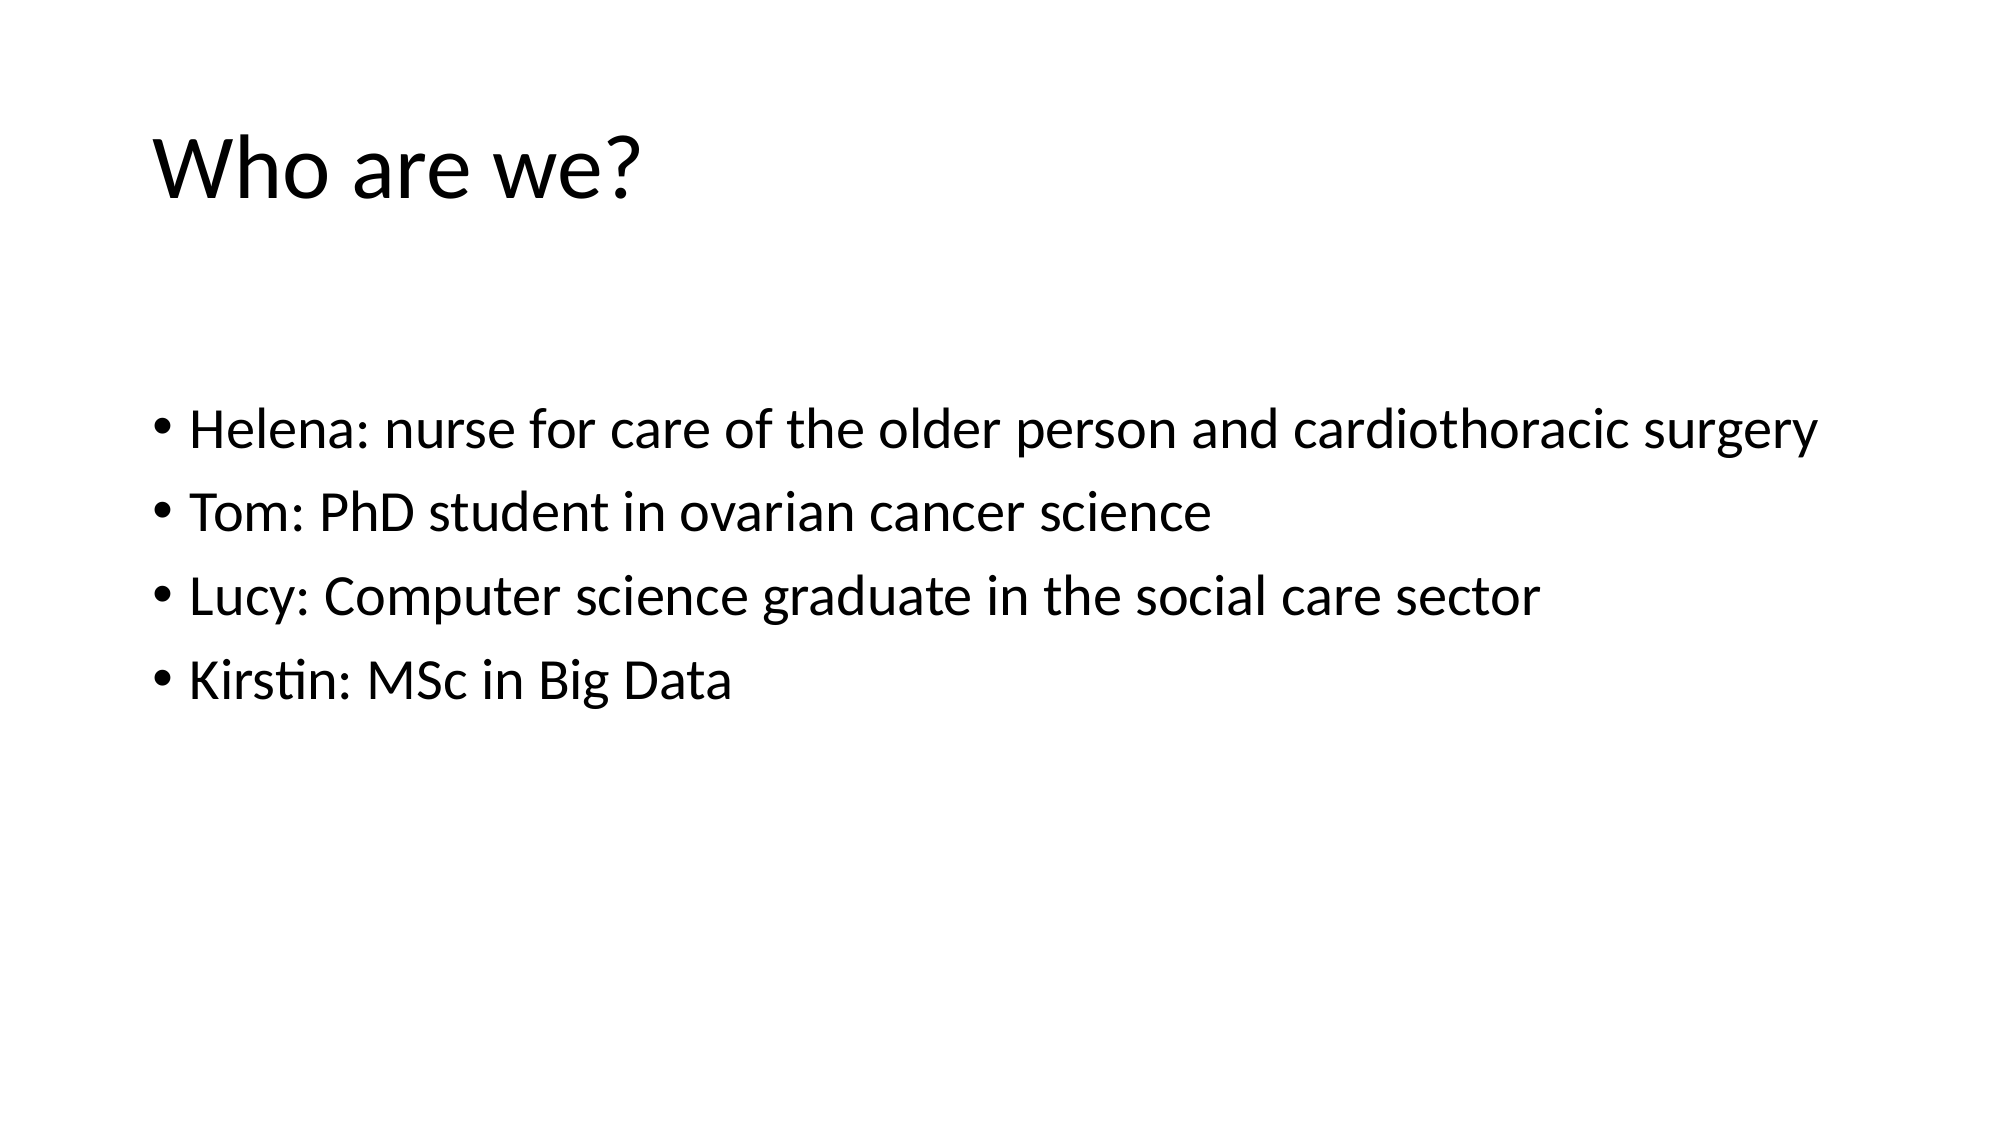

# Who are we?

Helena: nurse for care of the older person and cardiothoracic surgery
Tom: PhD student in ovarian cancer science
Lucy: Computer science graduate in the social care sector
Kirstin: MSc in Big Data